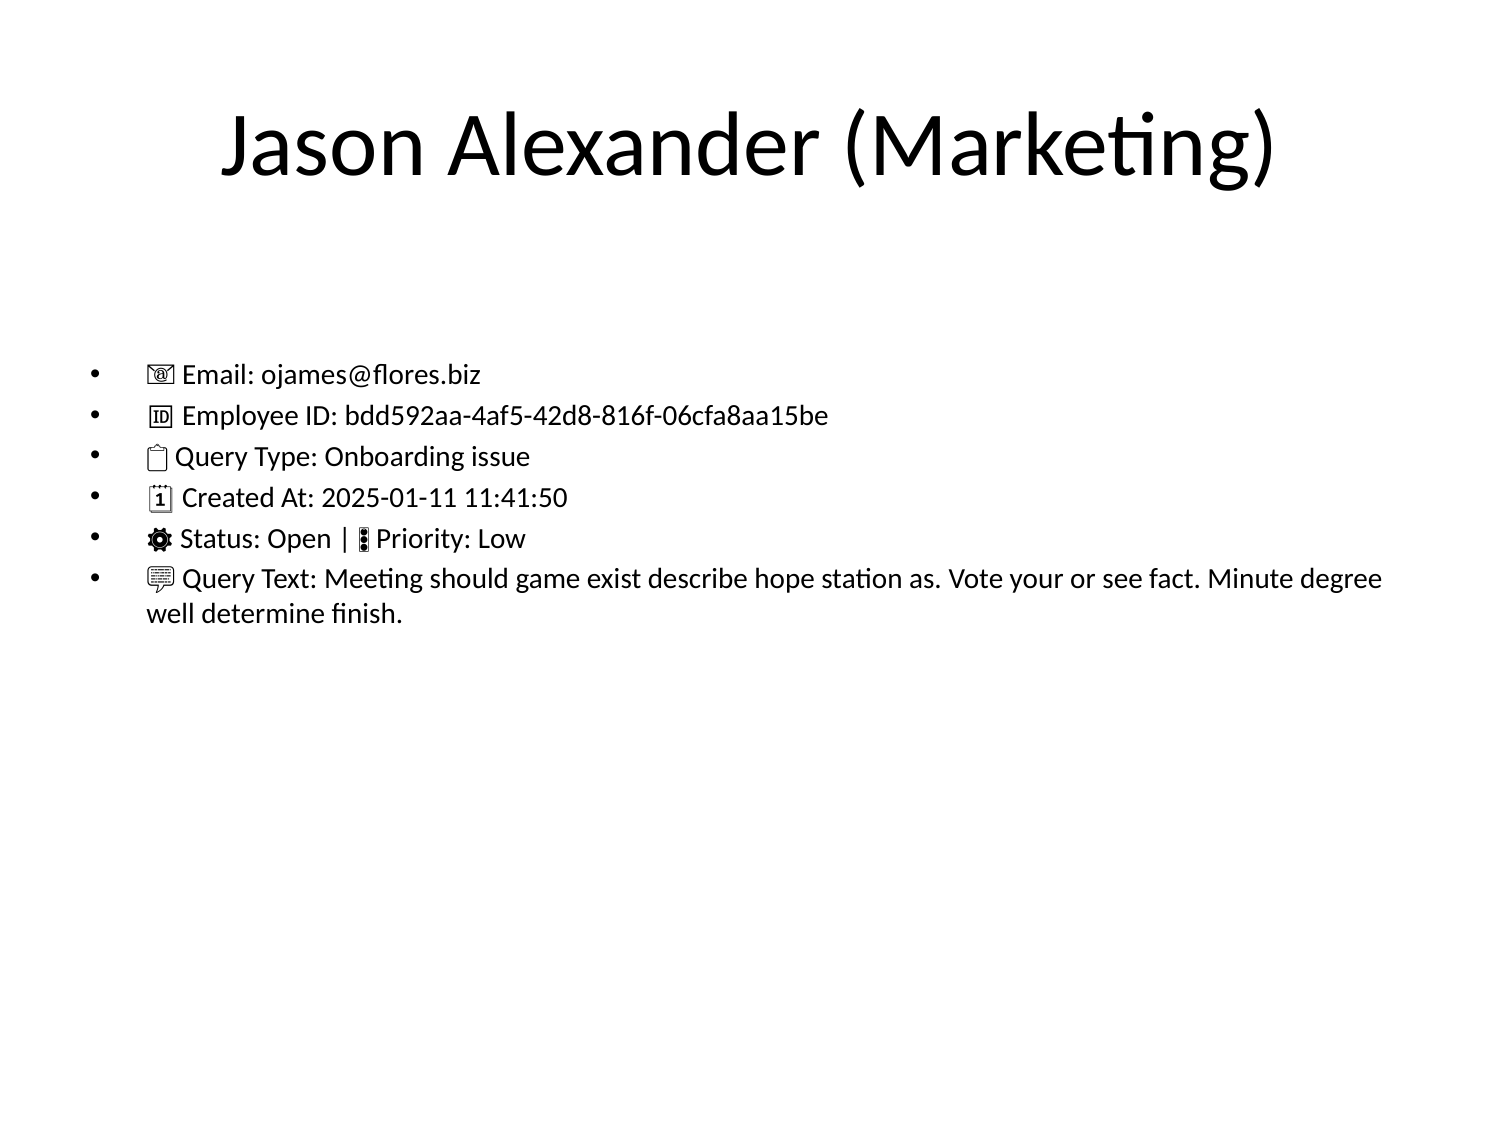

# Jason Alexander (Marketing)

📧 Email: ojames@flores.biz
🆔 Employee ID: bdd592aa-4af5-42d8-816f-06cfa8aa15be
📋 Query Type: Onboarding issue
🗓 Created At: 2025-01-11 11:41:50
⚙ Status: Open | 🚦 Priority: Low
💬 Query Text: Meeting should game exist describe hope station as. Vote your or see fact. Minute degree well determine finish.